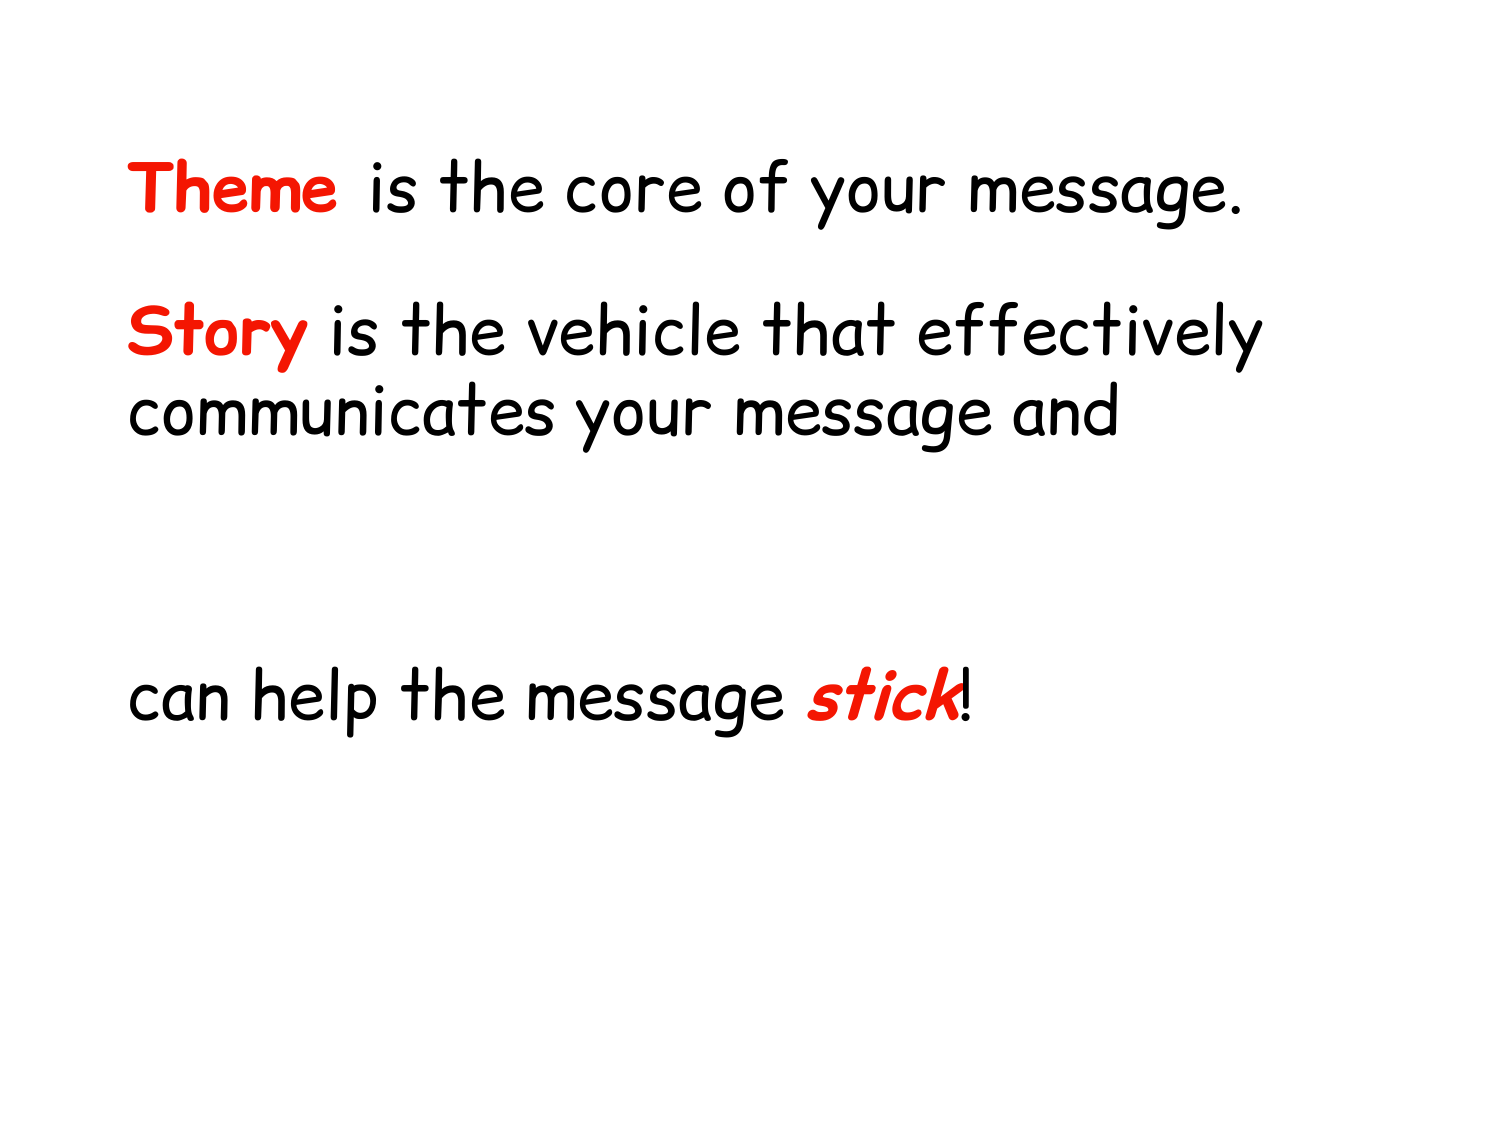

Theme is the core of your message.
Story is the vehicle that effectively communicates your message and

can help the message stick!